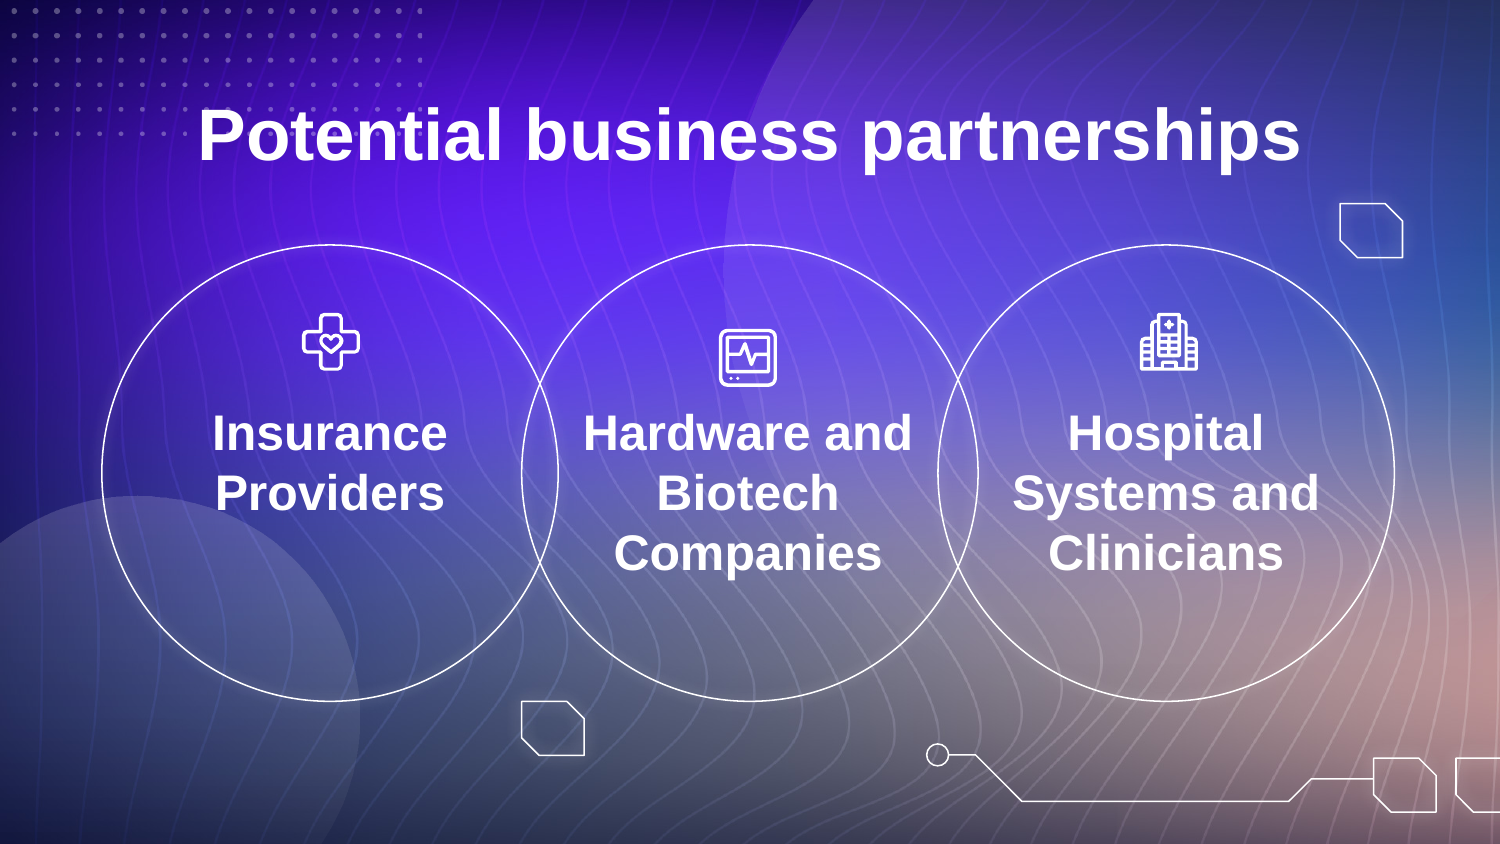

# Potential business partnerships

Insurance
Providers

Hardware and Biotech Companies

Hospital Systems and Clinicians